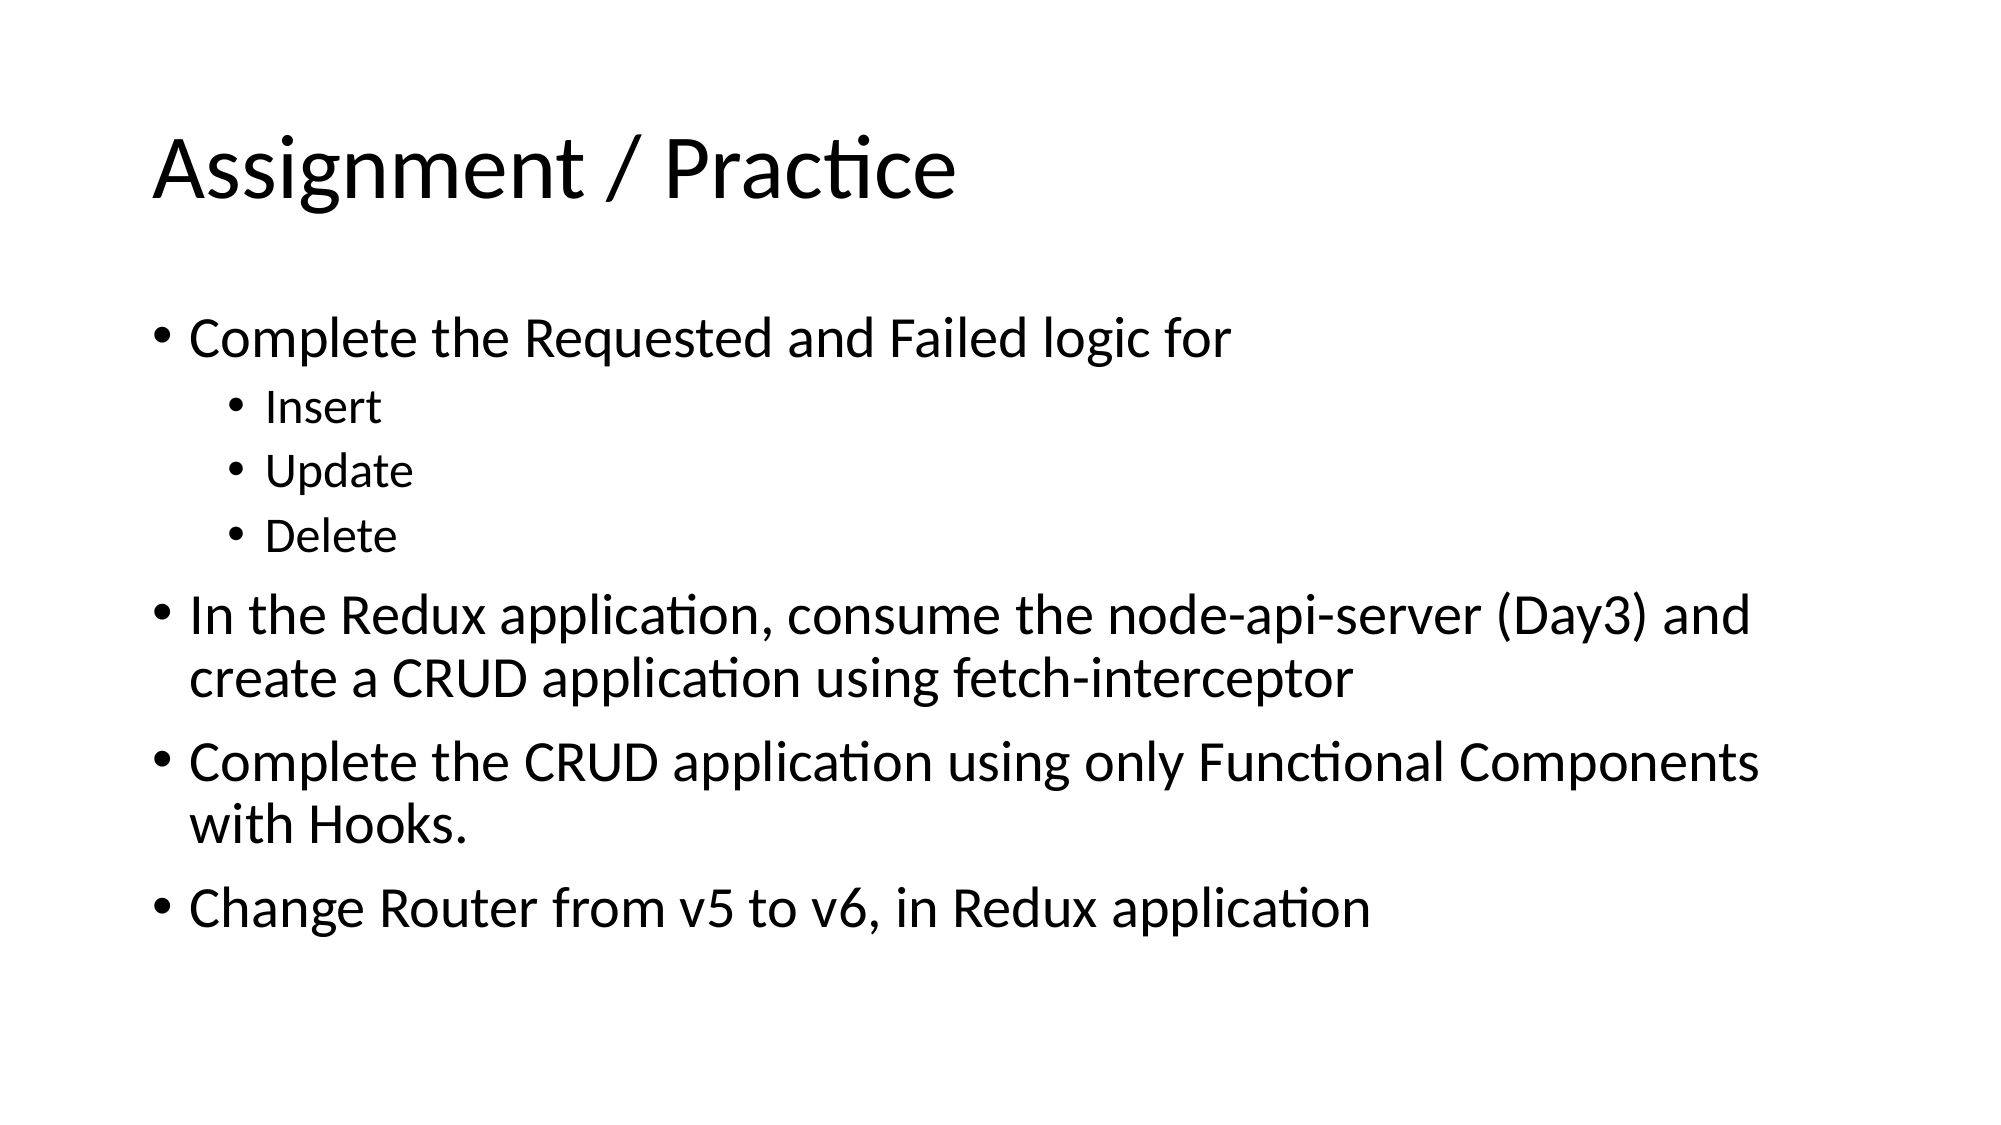

# Assignment / Practice
Complete the Requested and Failed logic for
Insert
Update
Delete
In the Redux application, consume the node-api-server (Day3) and create a CRUD application using fetch-interceptor
Complete the CRUD application using only Functional Components with Hooks.
Change Router from v5 to v6, in Redux application